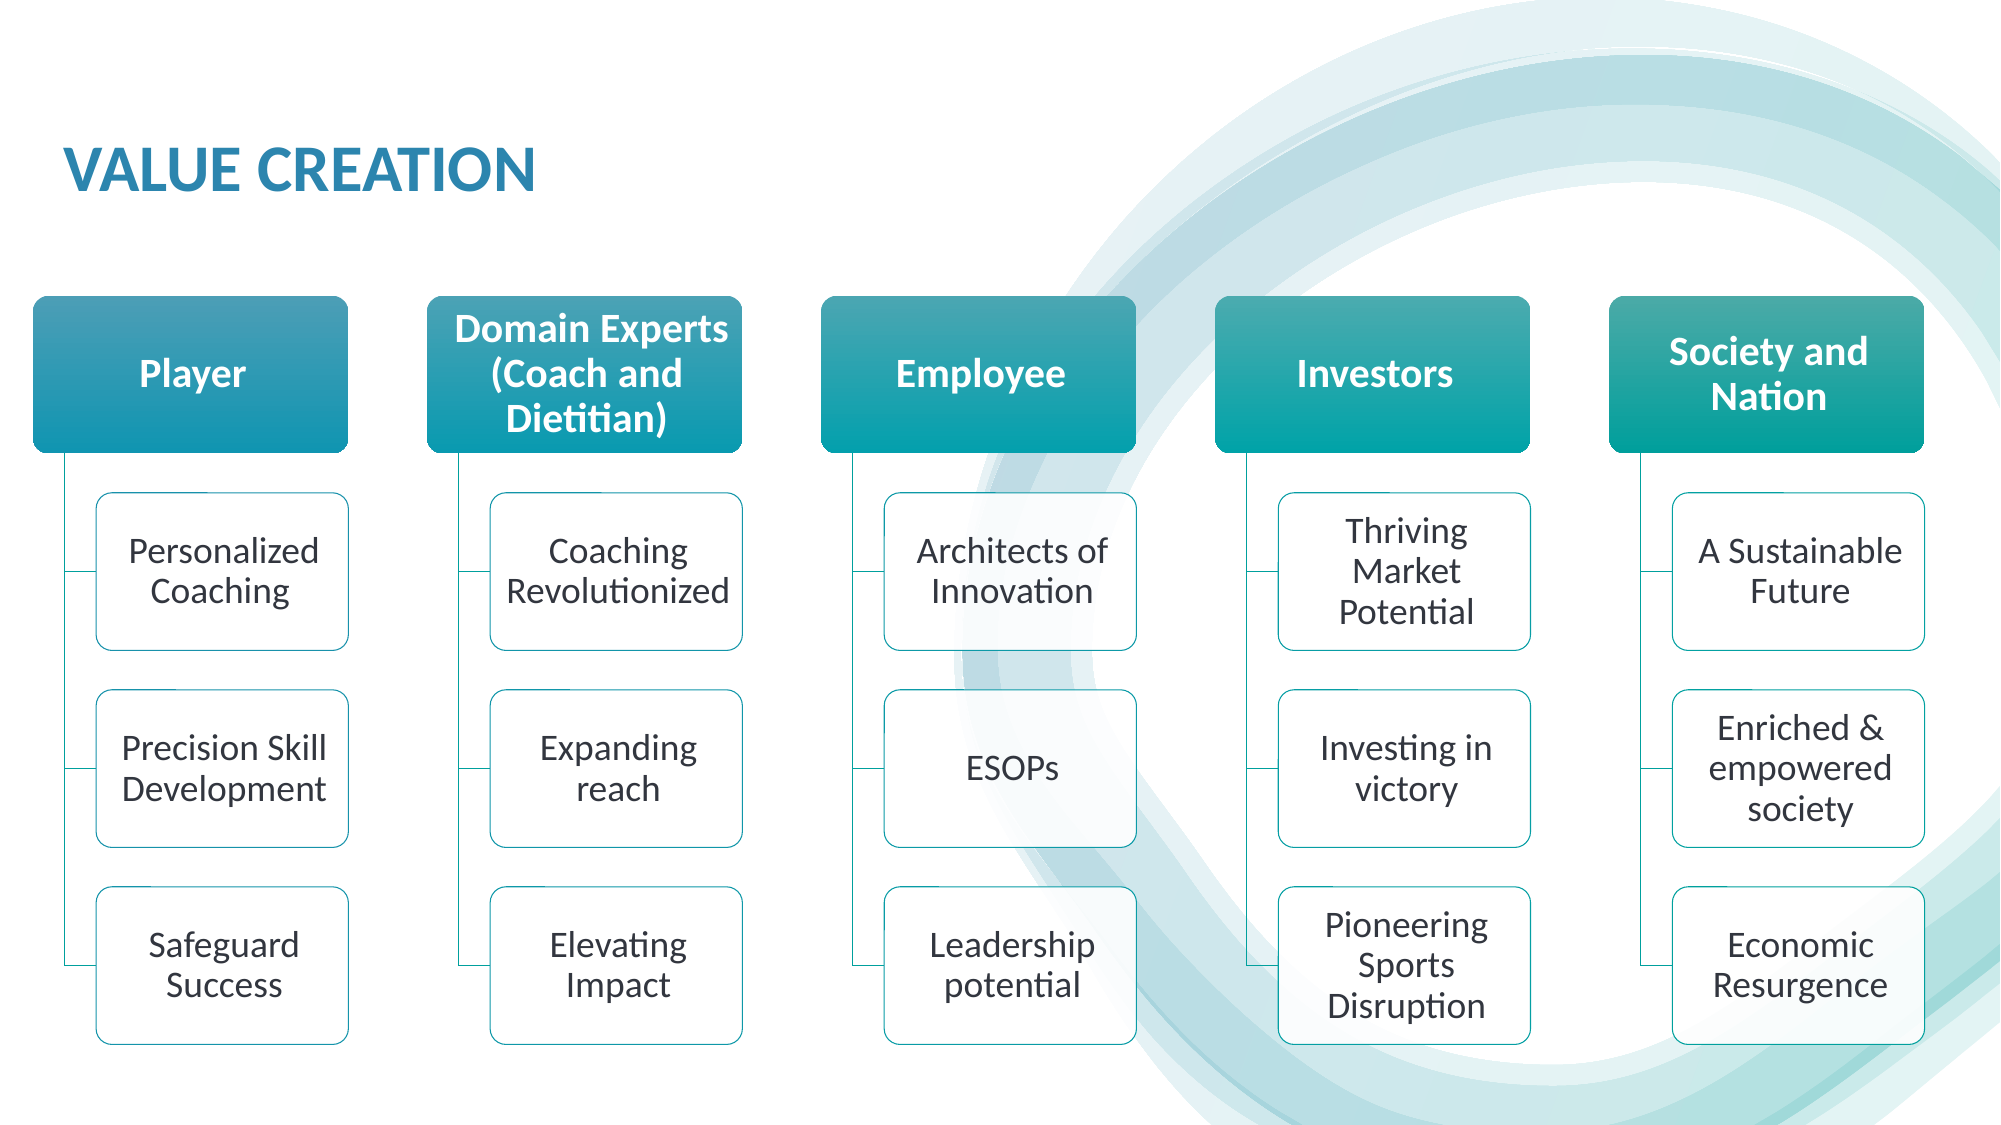

# VALUE CREATION
Player
Personalized Coaching
Precision Skill Development
Safeguard Success
 Domain Experts (Coach and Dietitian)
Coaching Revolutionized
Expanding reach
Elevating Impact
Employee
Architects of Innovation
ESOPs
Leadership potential
Investors
Thriving Market Potential
Investing in victory
Pioneering Sports Disruption
Society and Nation
A Sustainable Future
Enriched & empowered society
Economic Resurgence